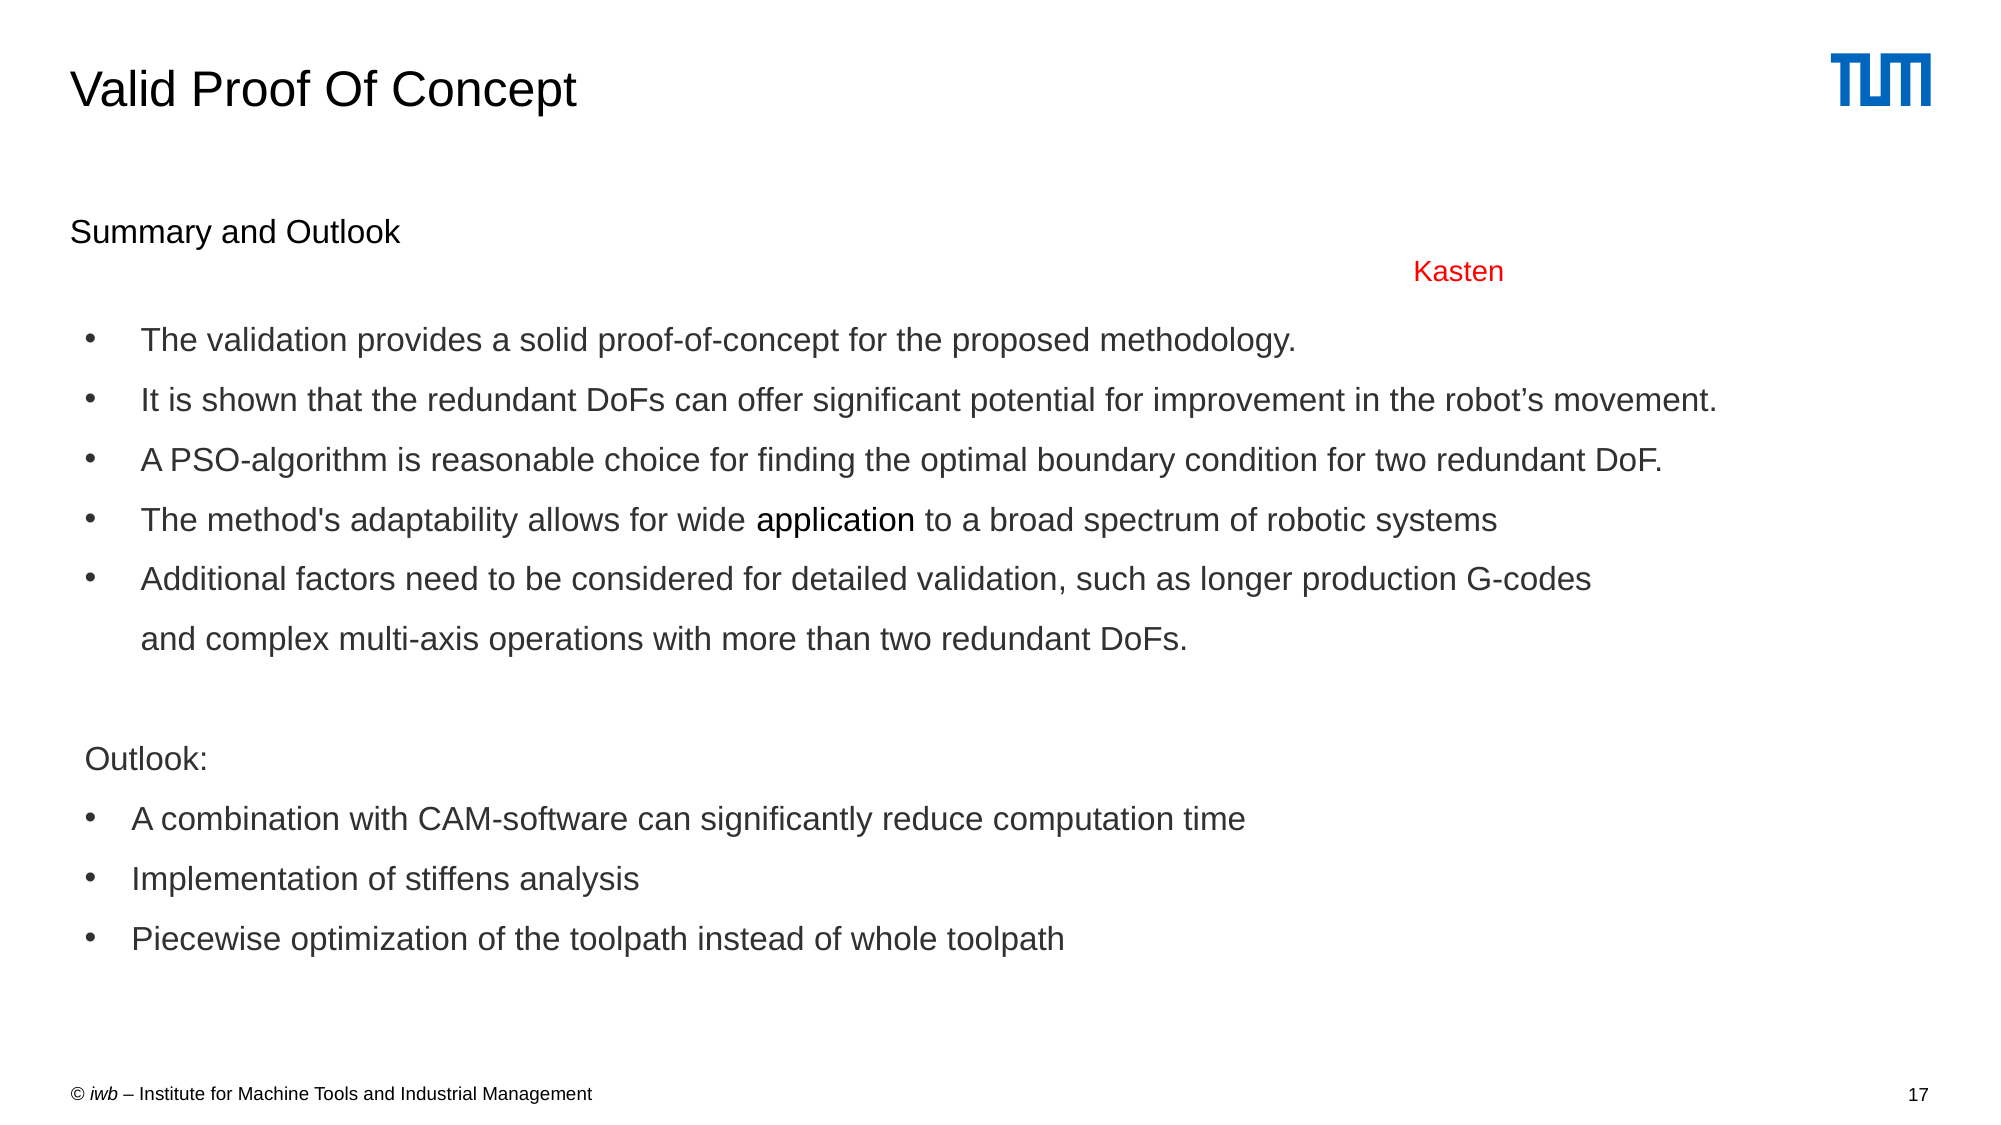

# Valid Proof Of Concept
Summary and Outlook
Kasten
 The validation provides a solid proof-of-concept for the proposed methodology.
 It is shown that the redundant DoFs can offer significant potential for improvement in the robot’s movement.
 A PSO-algorithm is reasonable choice for finding the optimal boundary condition for two redundant DoF.
 The method's adaptability allows for wide application to a broad spectrum of robotic systems
 Additional factors need to be considered for detailed validation, such as longer production G-codes
 and complex multi-axis operations with more than two redundant DoFs.

Outlook:
A combination with CAM-software can significantly reduce computation time
Implementation of stiffens analysis
Piecewise optimization of the toolpath instead of whole toolpath

17